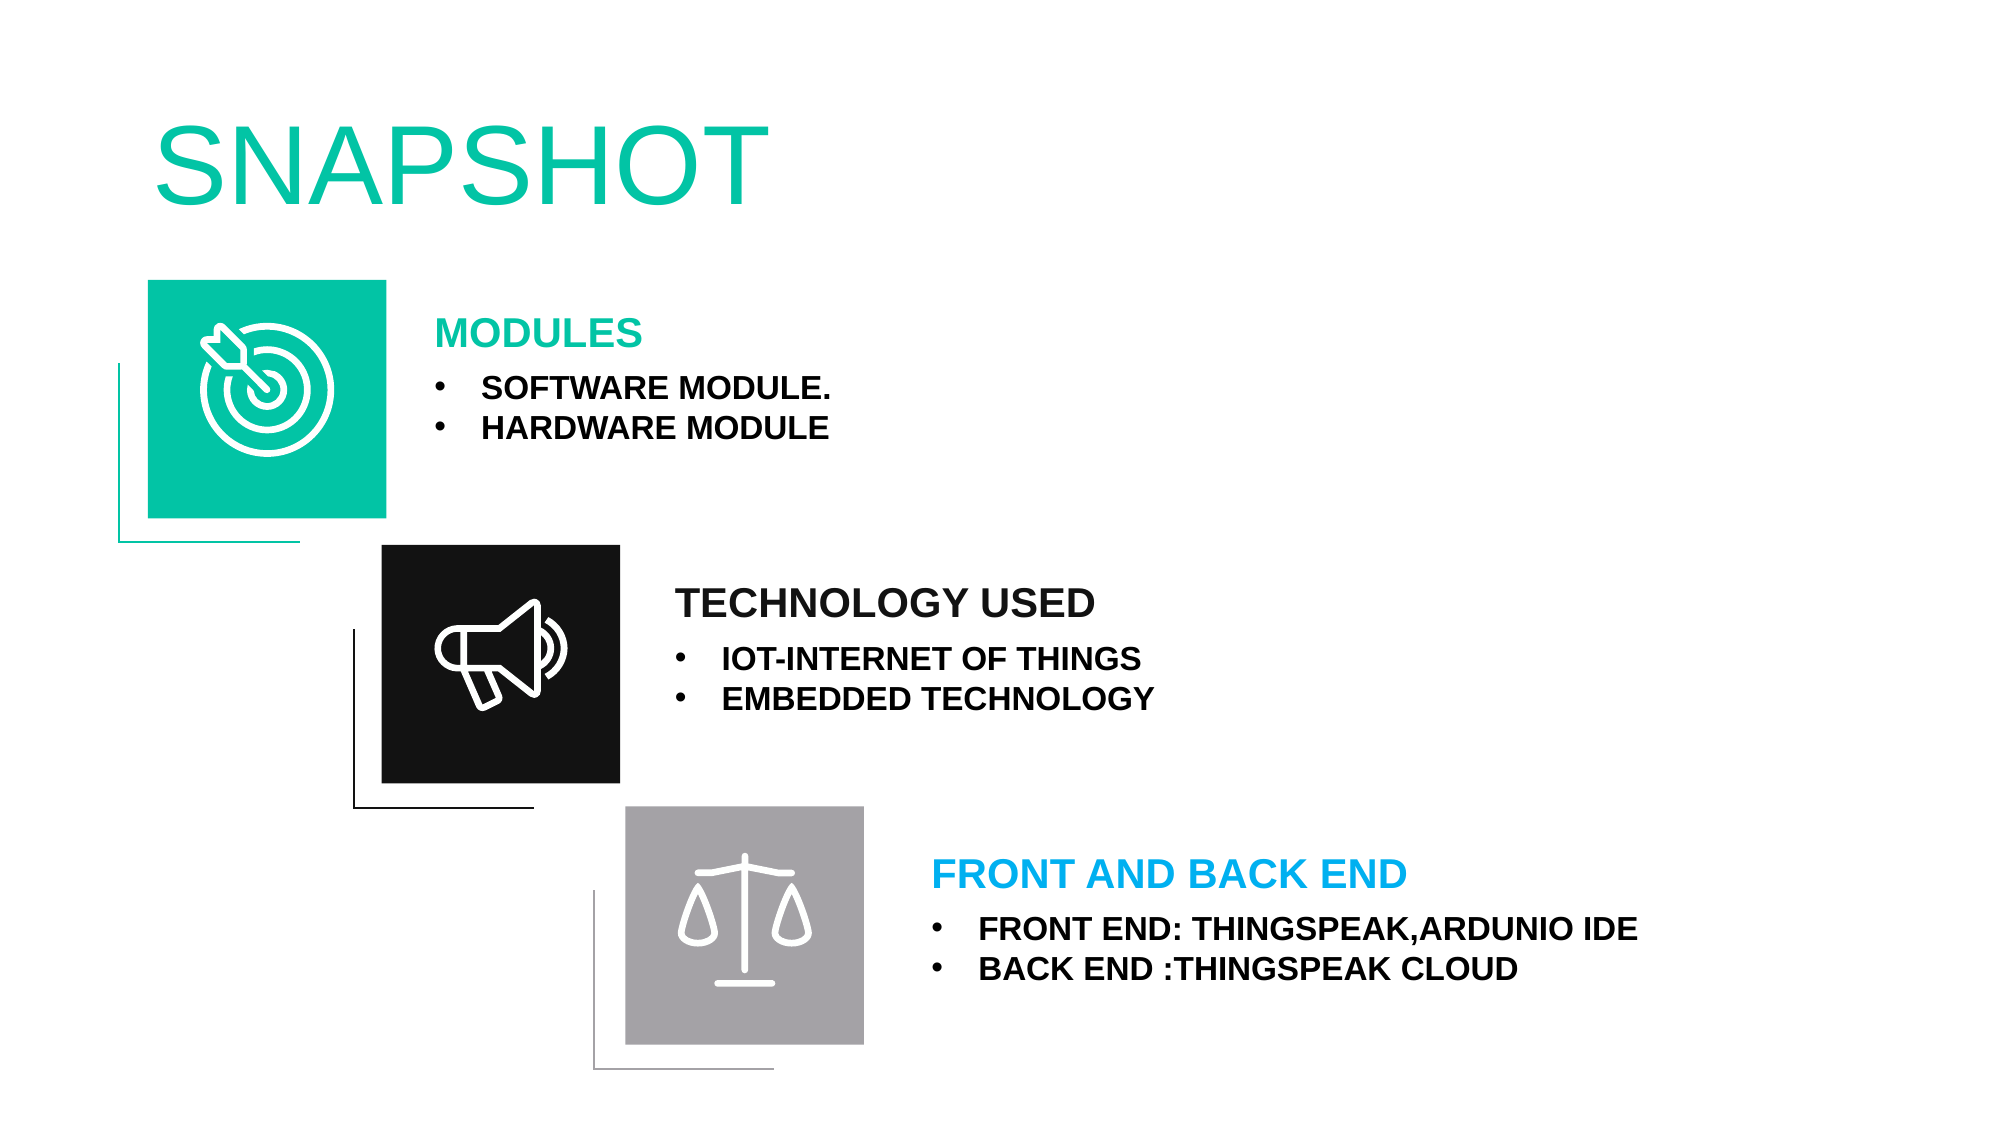

# Snapshot

MODULES
SOFTWARE MODULE.
HARDWARE MODULE

TECHNOLOGY USED
IOT-INTERNET OF THINGS
EMBEDDED TECHNOLOGY

FRONT AND BACK END
FRONT END: THINGSPEAK,ARDUNIO IDE
BACK END :THINGSPEAK CLOUD